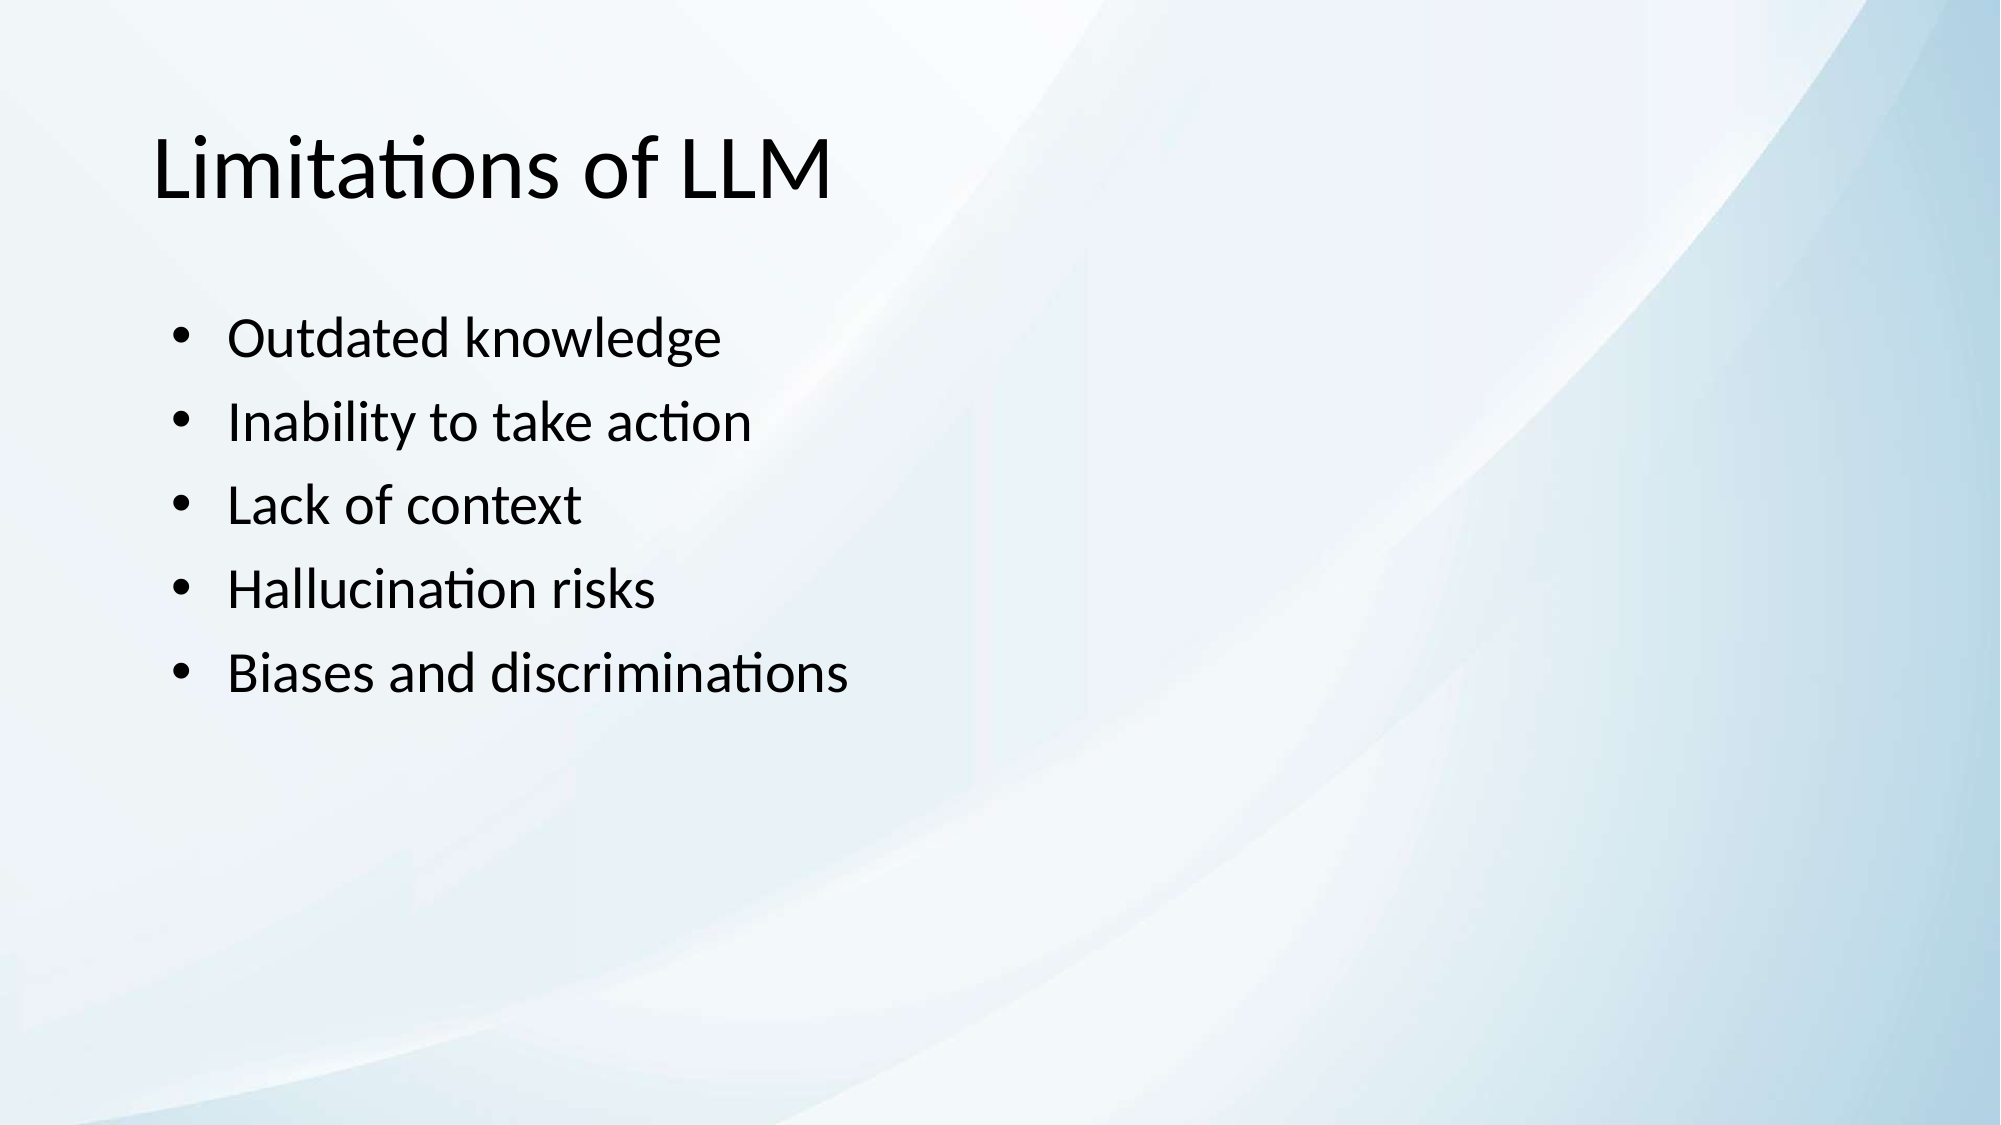

# Limitations of LLM
Outdated knowledge
Inability to take action
Lack of context
Hallucination risks
Biases and discriminations